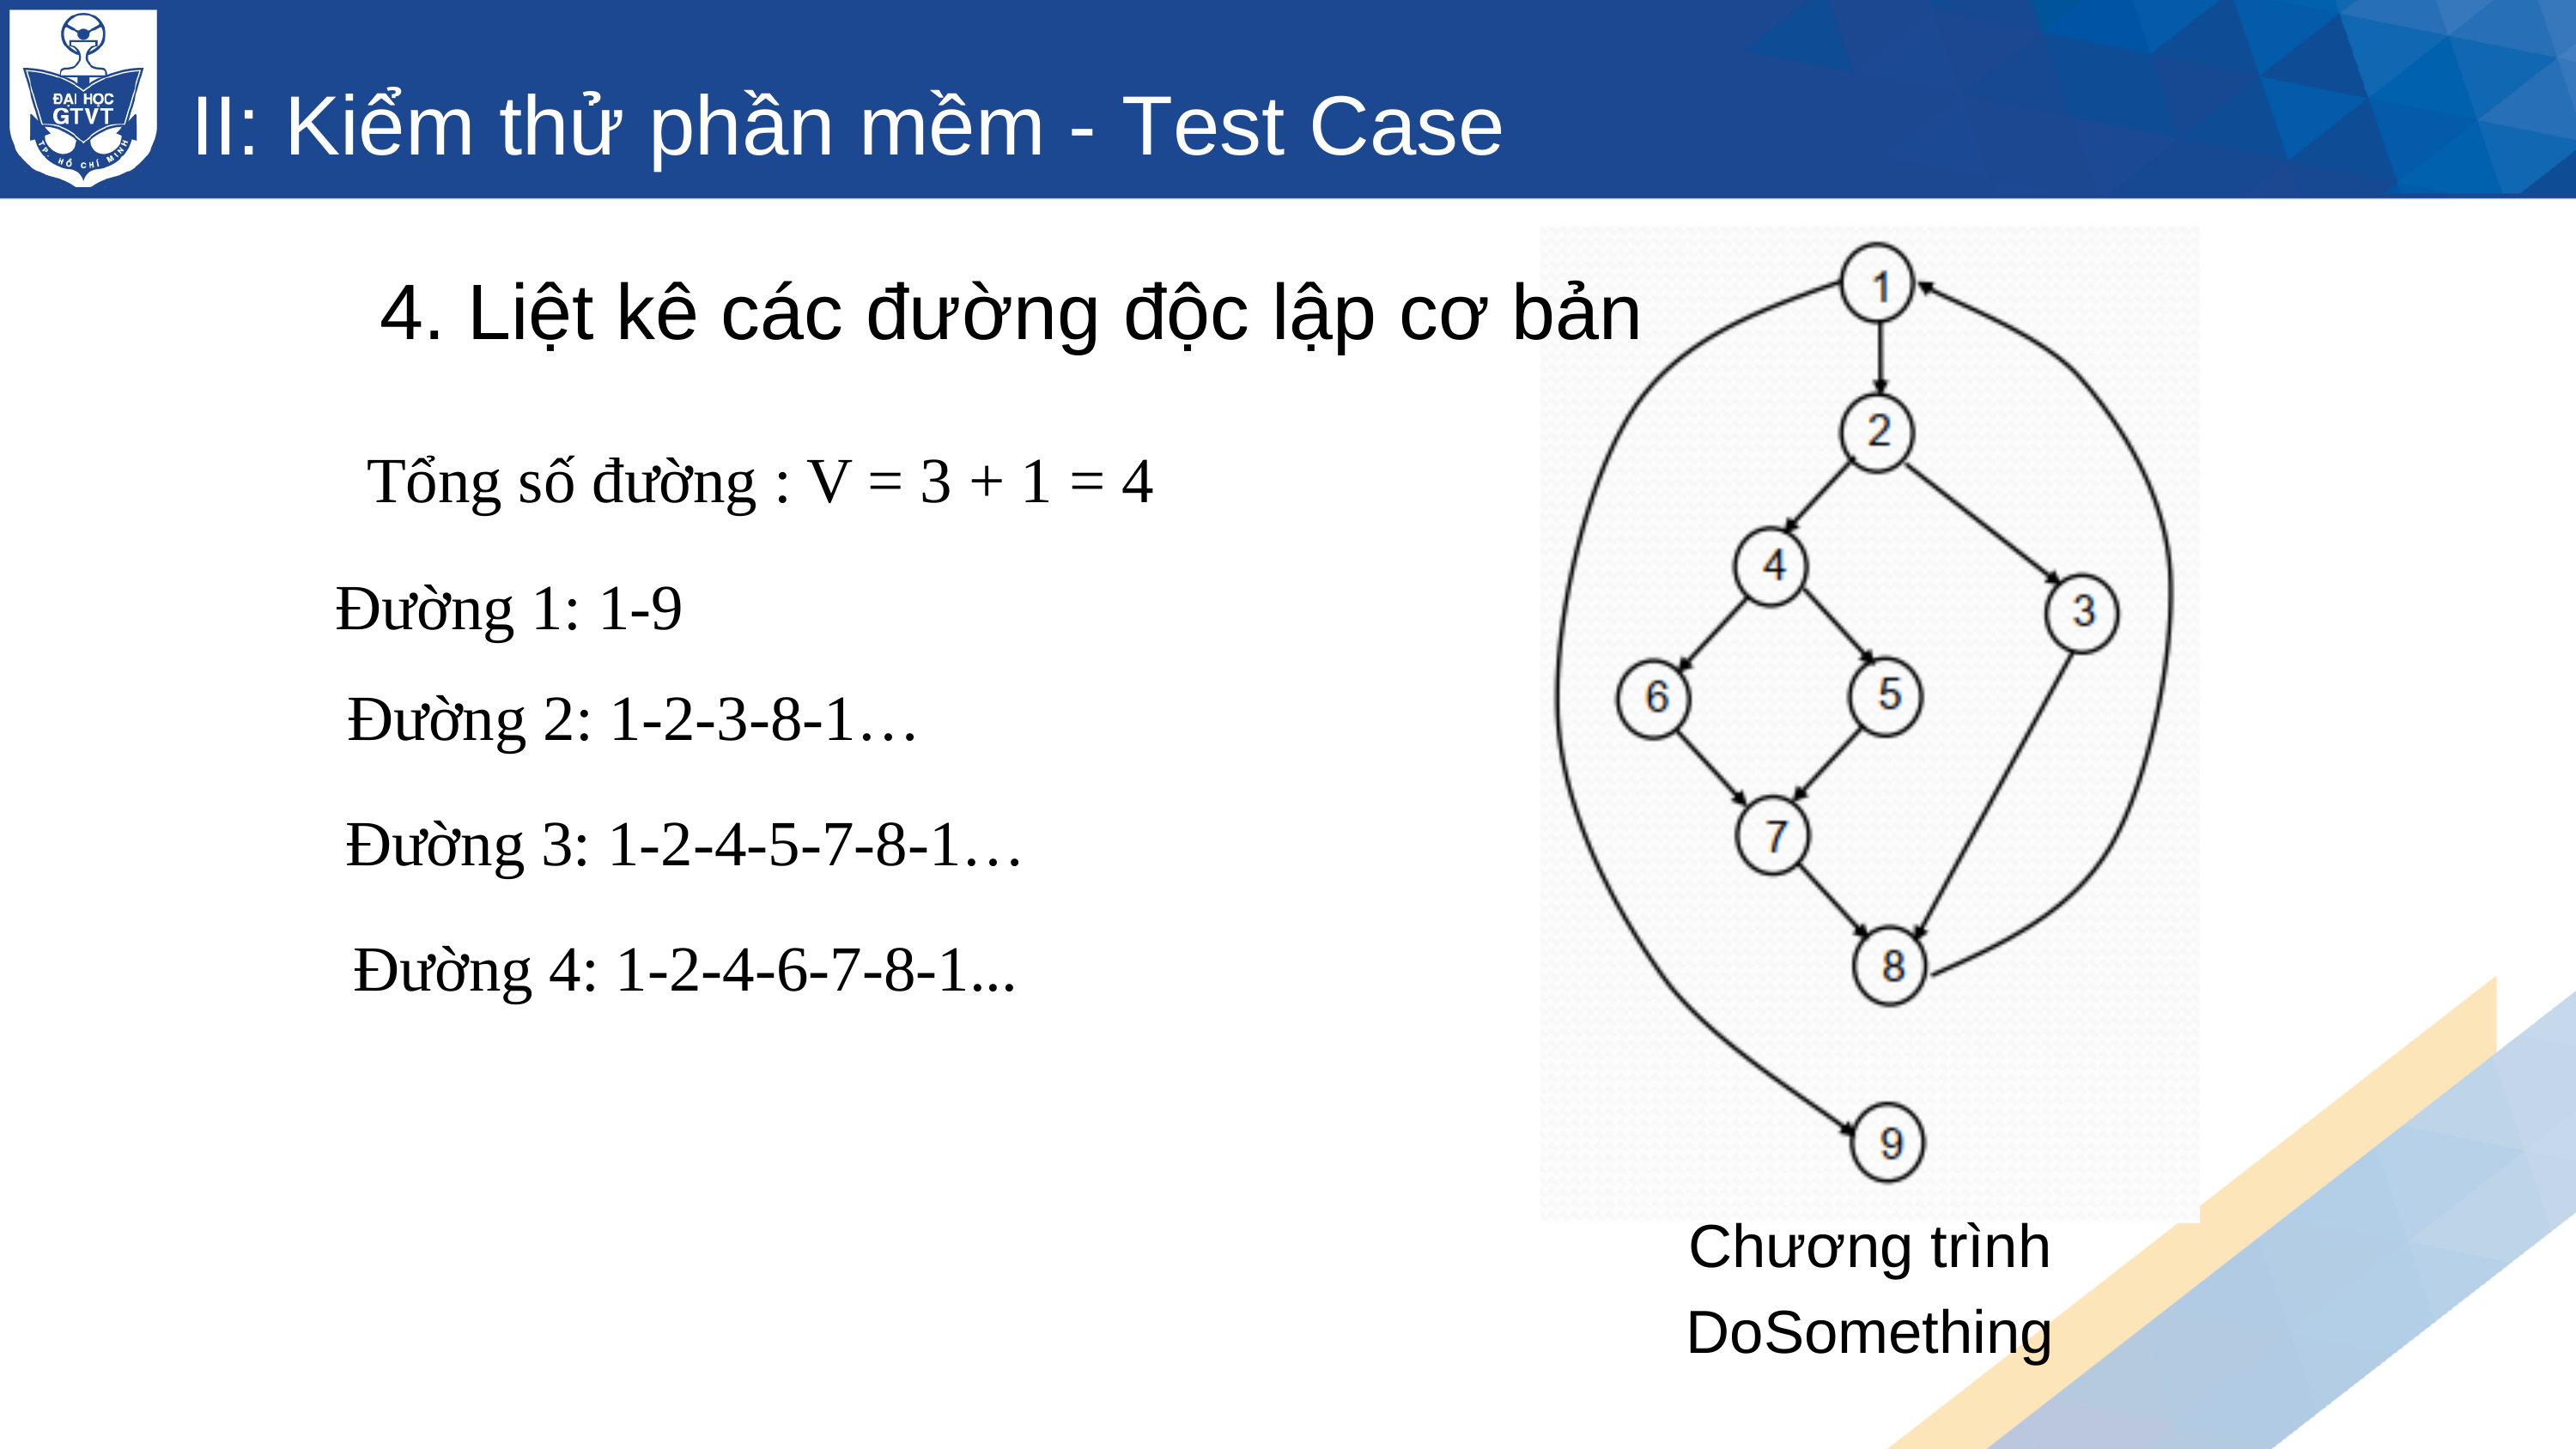

II: Kiểm thử phần mềm - Test Case

4. Liệt kê các đường độc lập cơ bản
Tổng số đường : V = 3 + 1 = 4
Đường 1: 1-9
Đường 2: 1-2-3-8-1…
Đường 3: 1-2-4-5-7-8-1…
Đường 4: 1-2-4-6-7-8-1...
Chương trình DoSomething